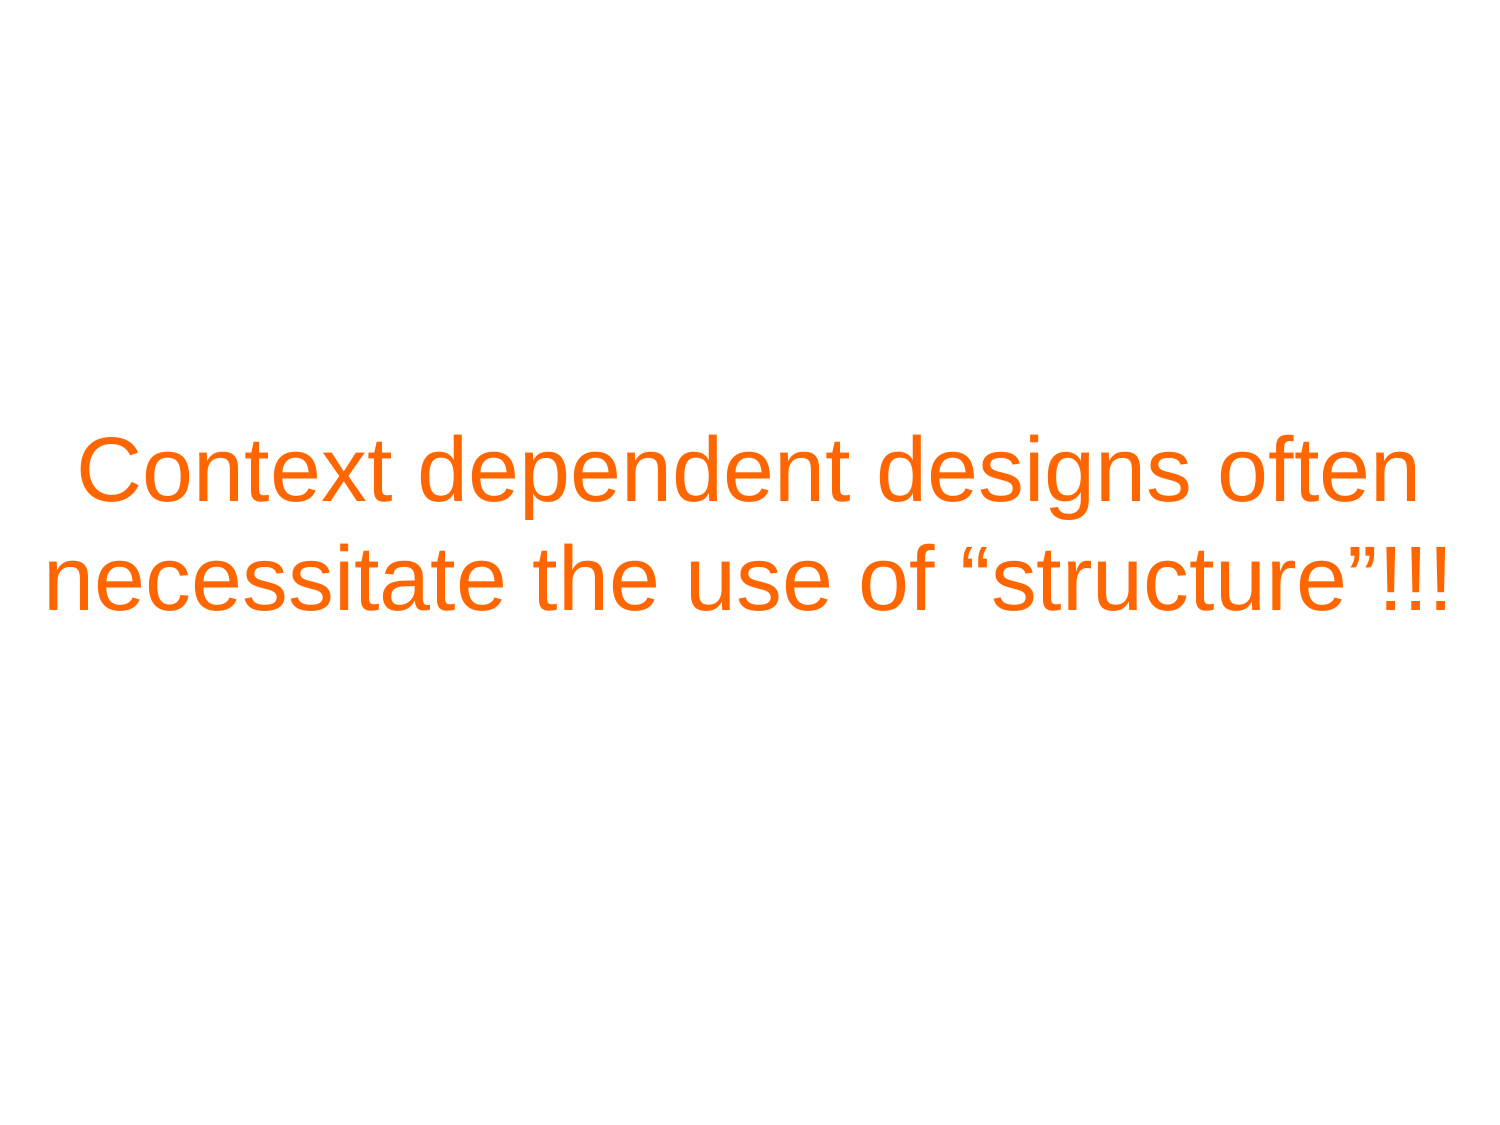

Context dependent designs often necessitate the use of “structure”!!!